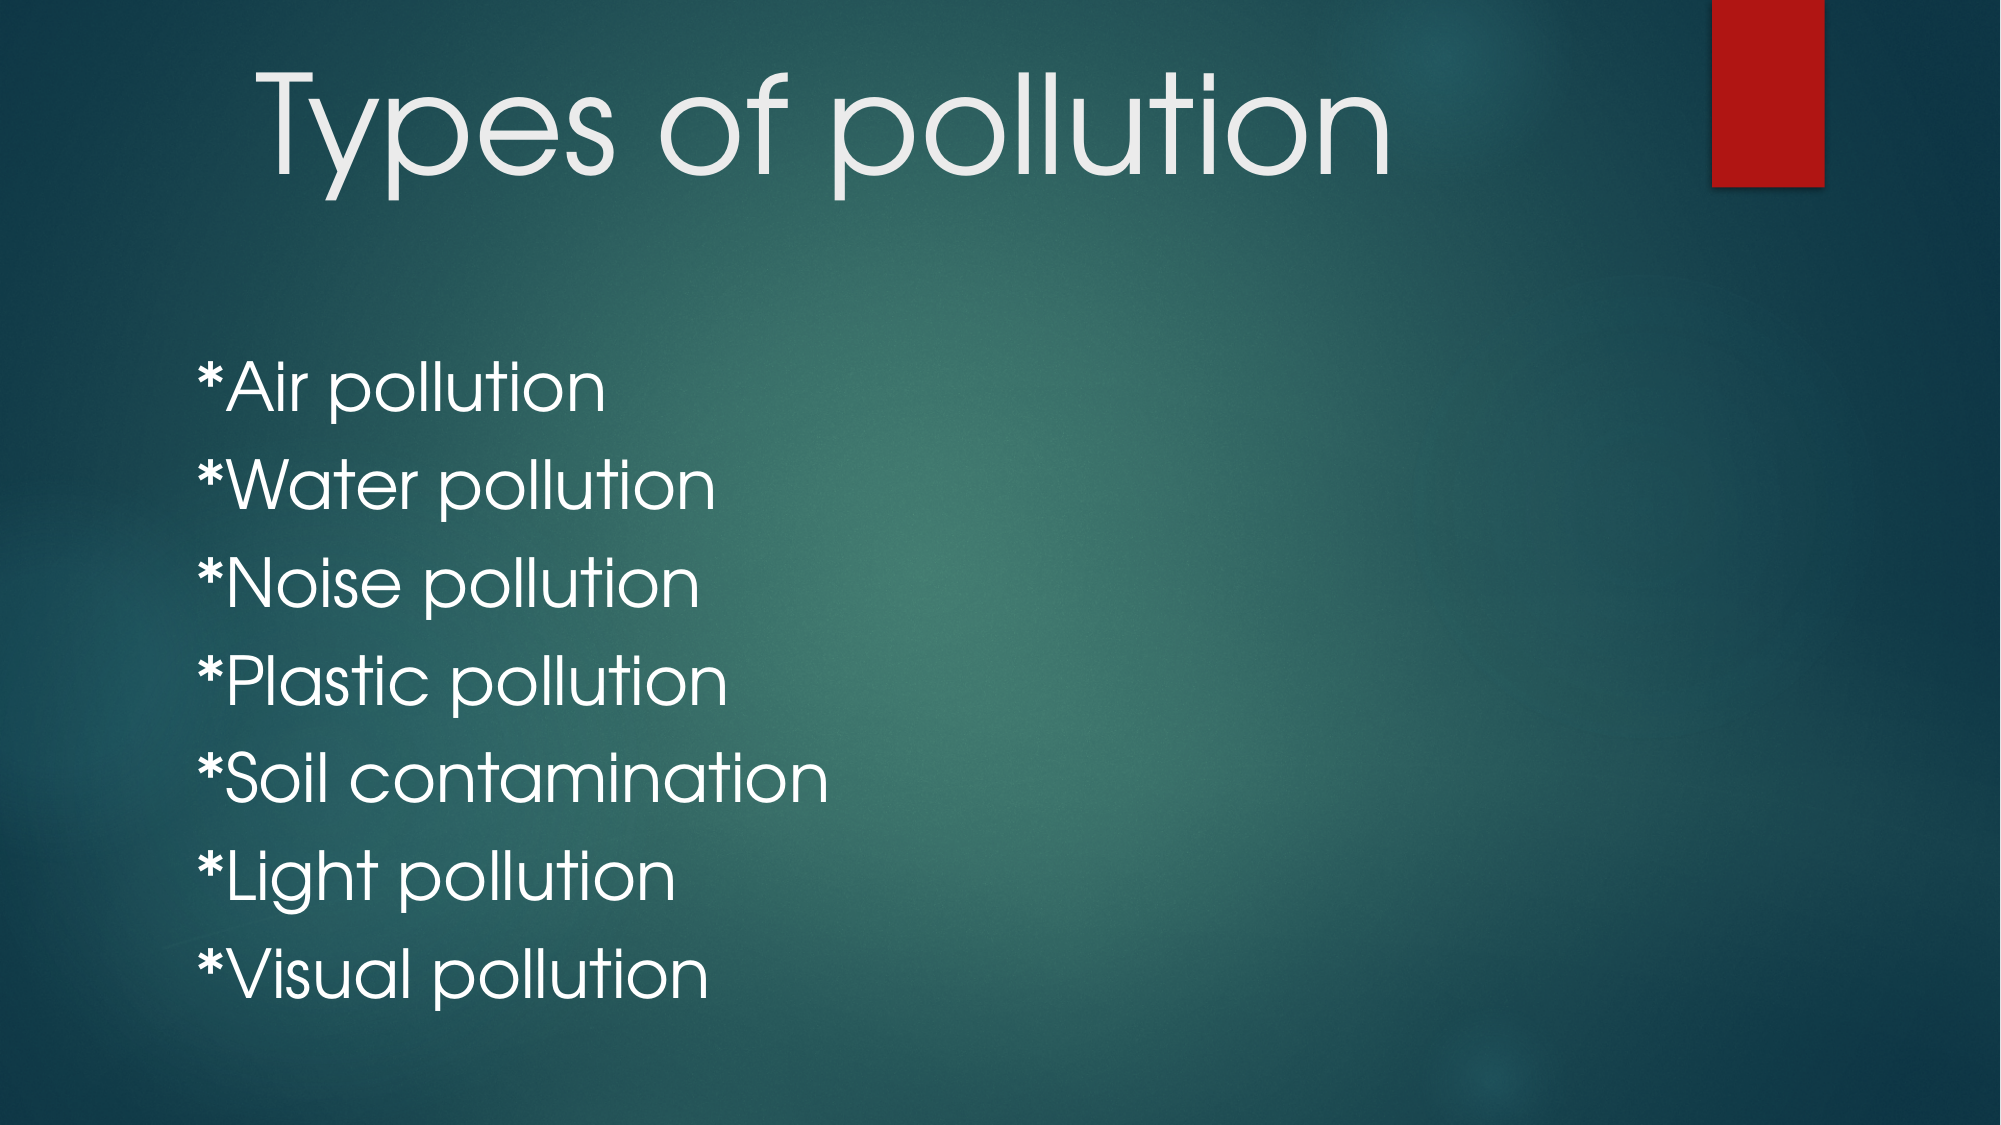

# Types of pollution
*Air pollution
*Water pollution
*Noise pollution
*Plastic pollution
*Soil contamination
*Light pollution
*Visual pollution